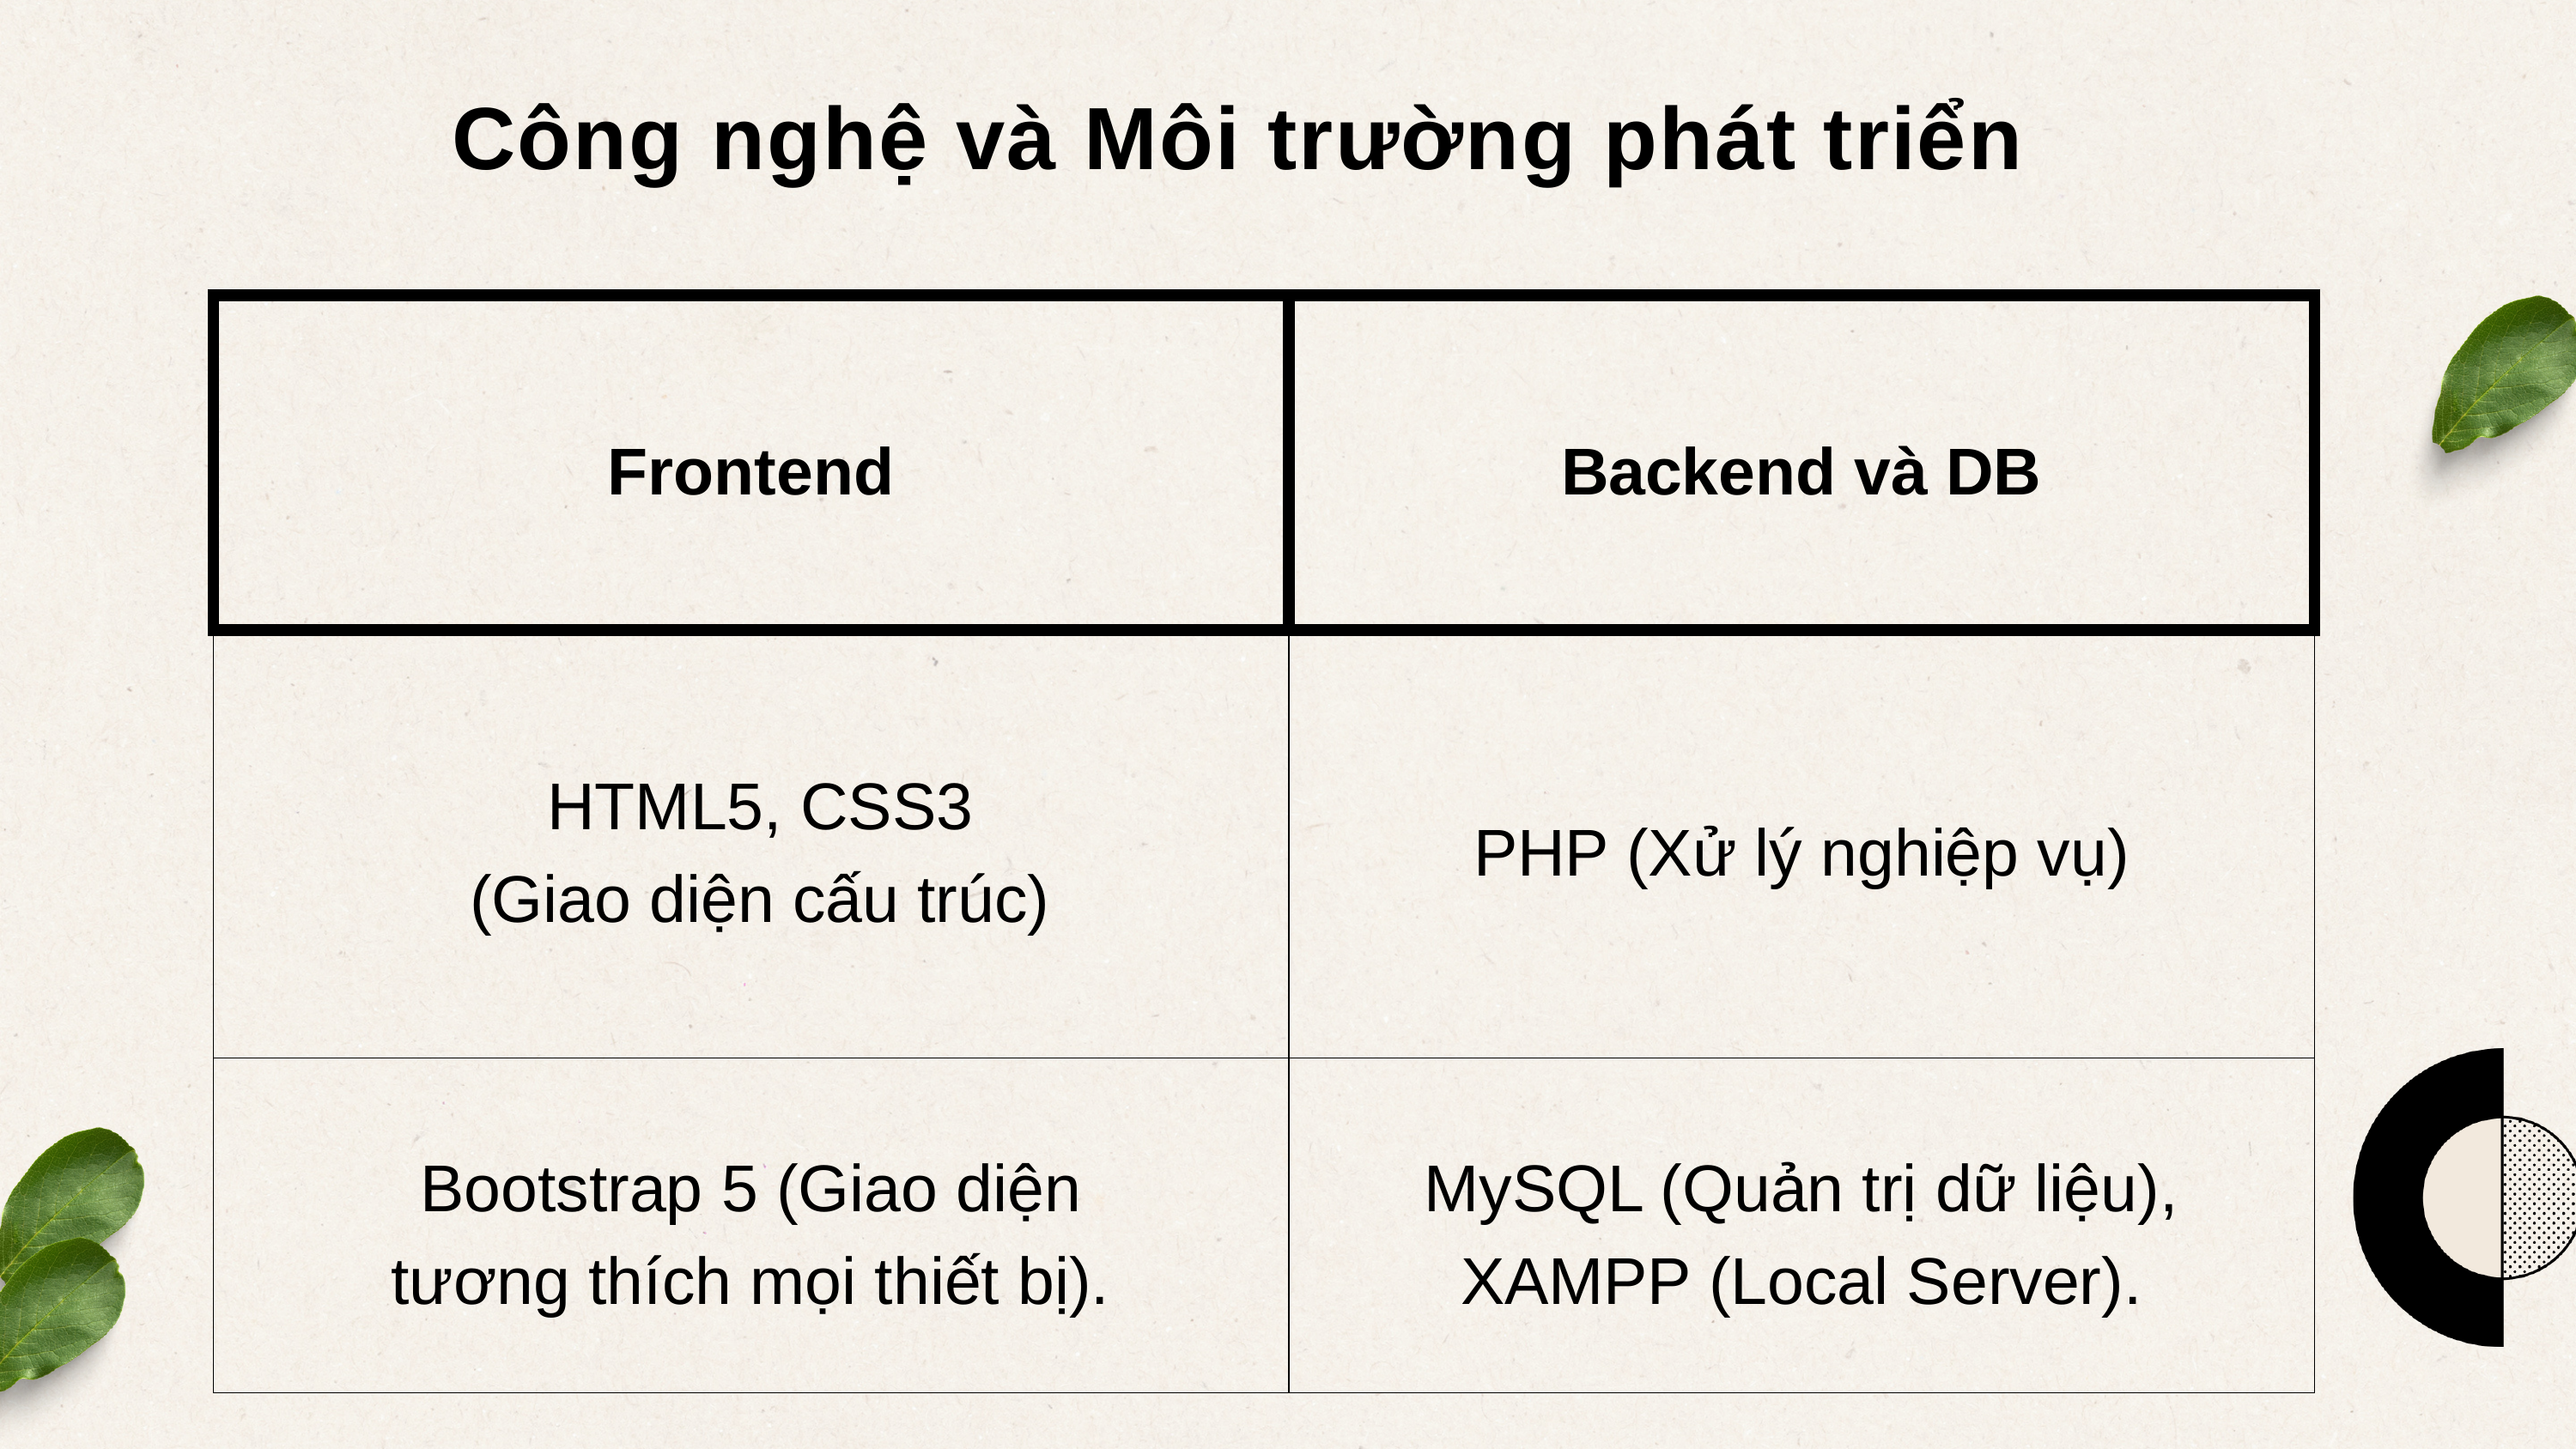

Công nghệ và Môi trường phát triển
| Frontend | Backend và DB |
| --- | --- |
| HTML5, CSS3 (Giao diện cấu trúc) | PHP (Xử lý nghiệp vụ) |
| Bootstrap 5 (Giao diện tương thích mọi thiết bị). | MySQL (Quản trị dữ liệu), XAMPP (Local Server). |